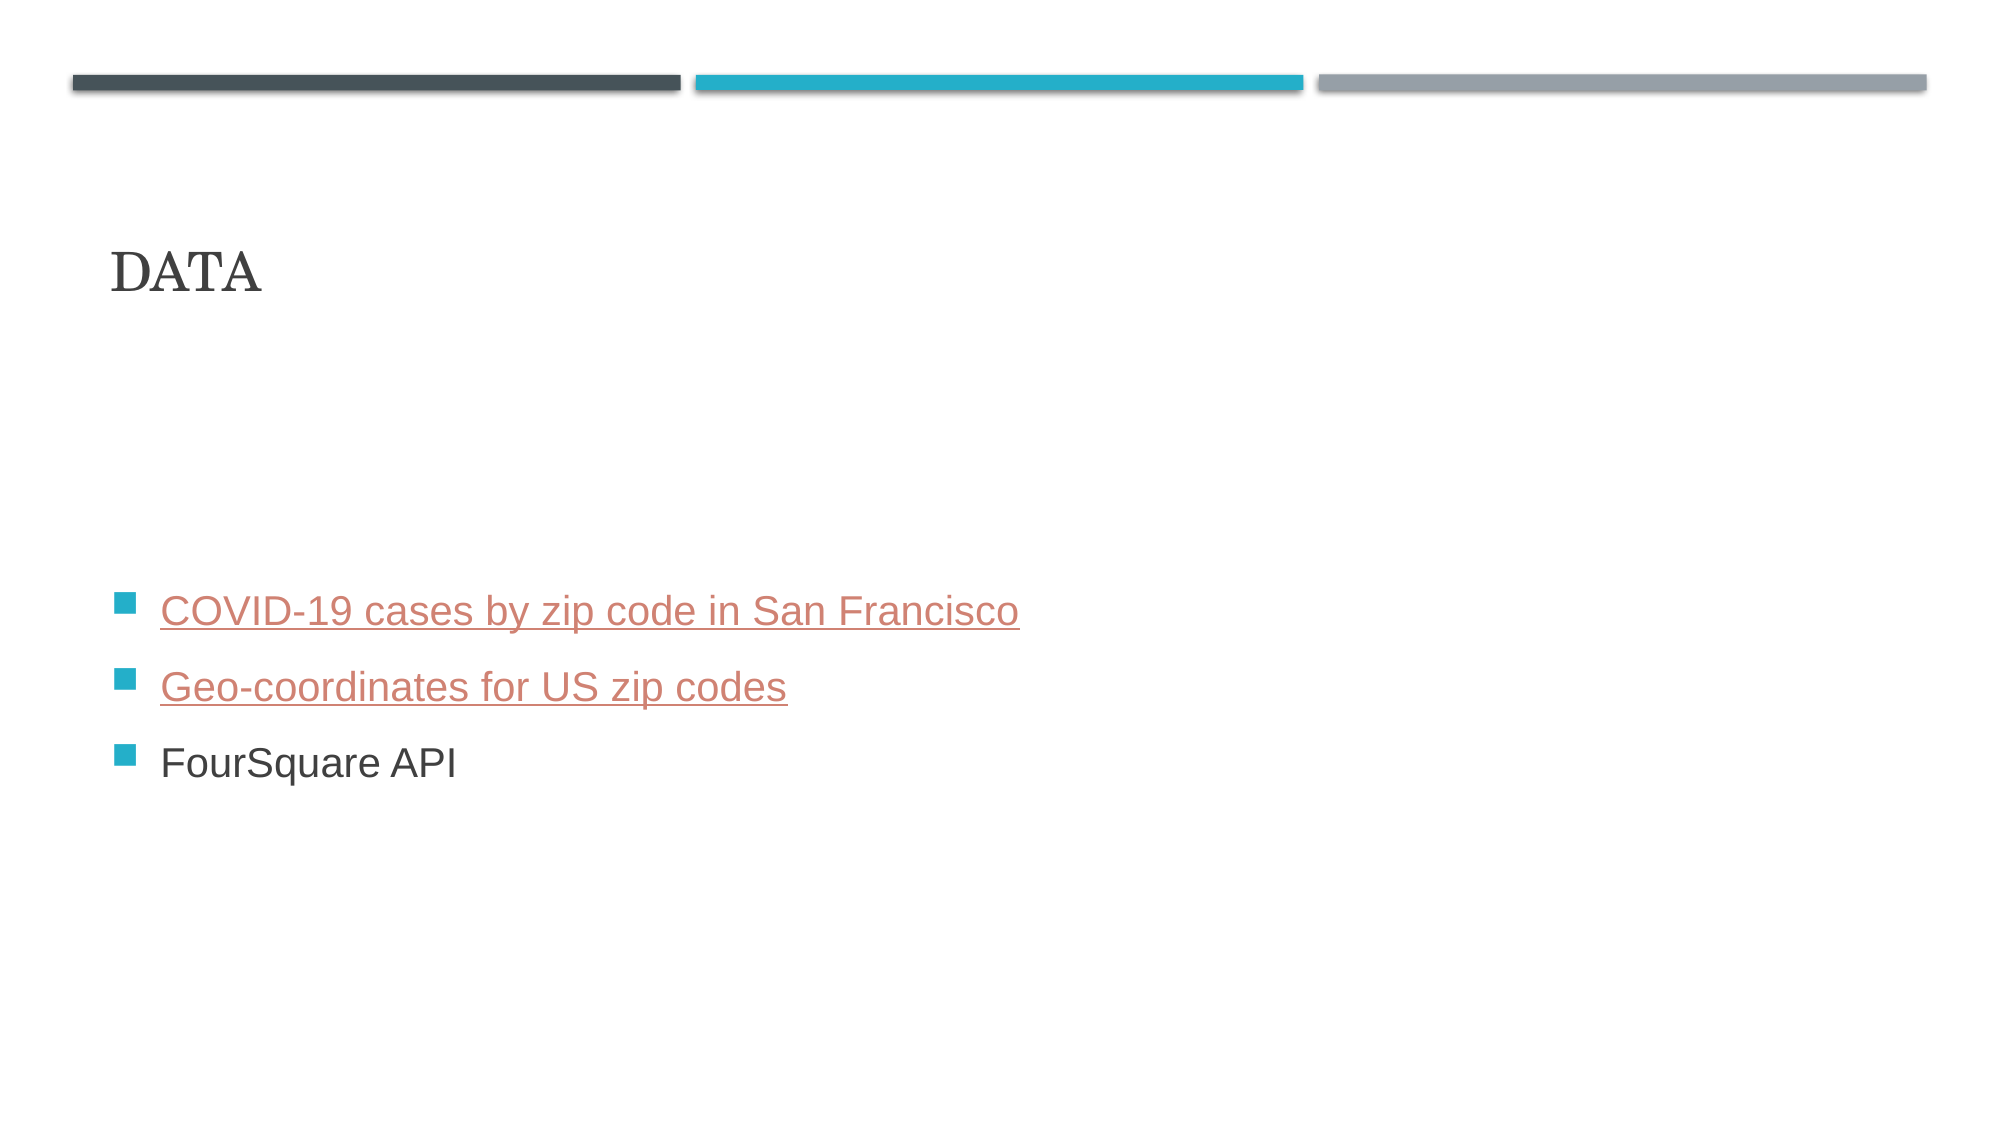

# Data
COVID-19 cases by zip code in San Francisco
Geo-coordinates for US zip codes
FourSquare API